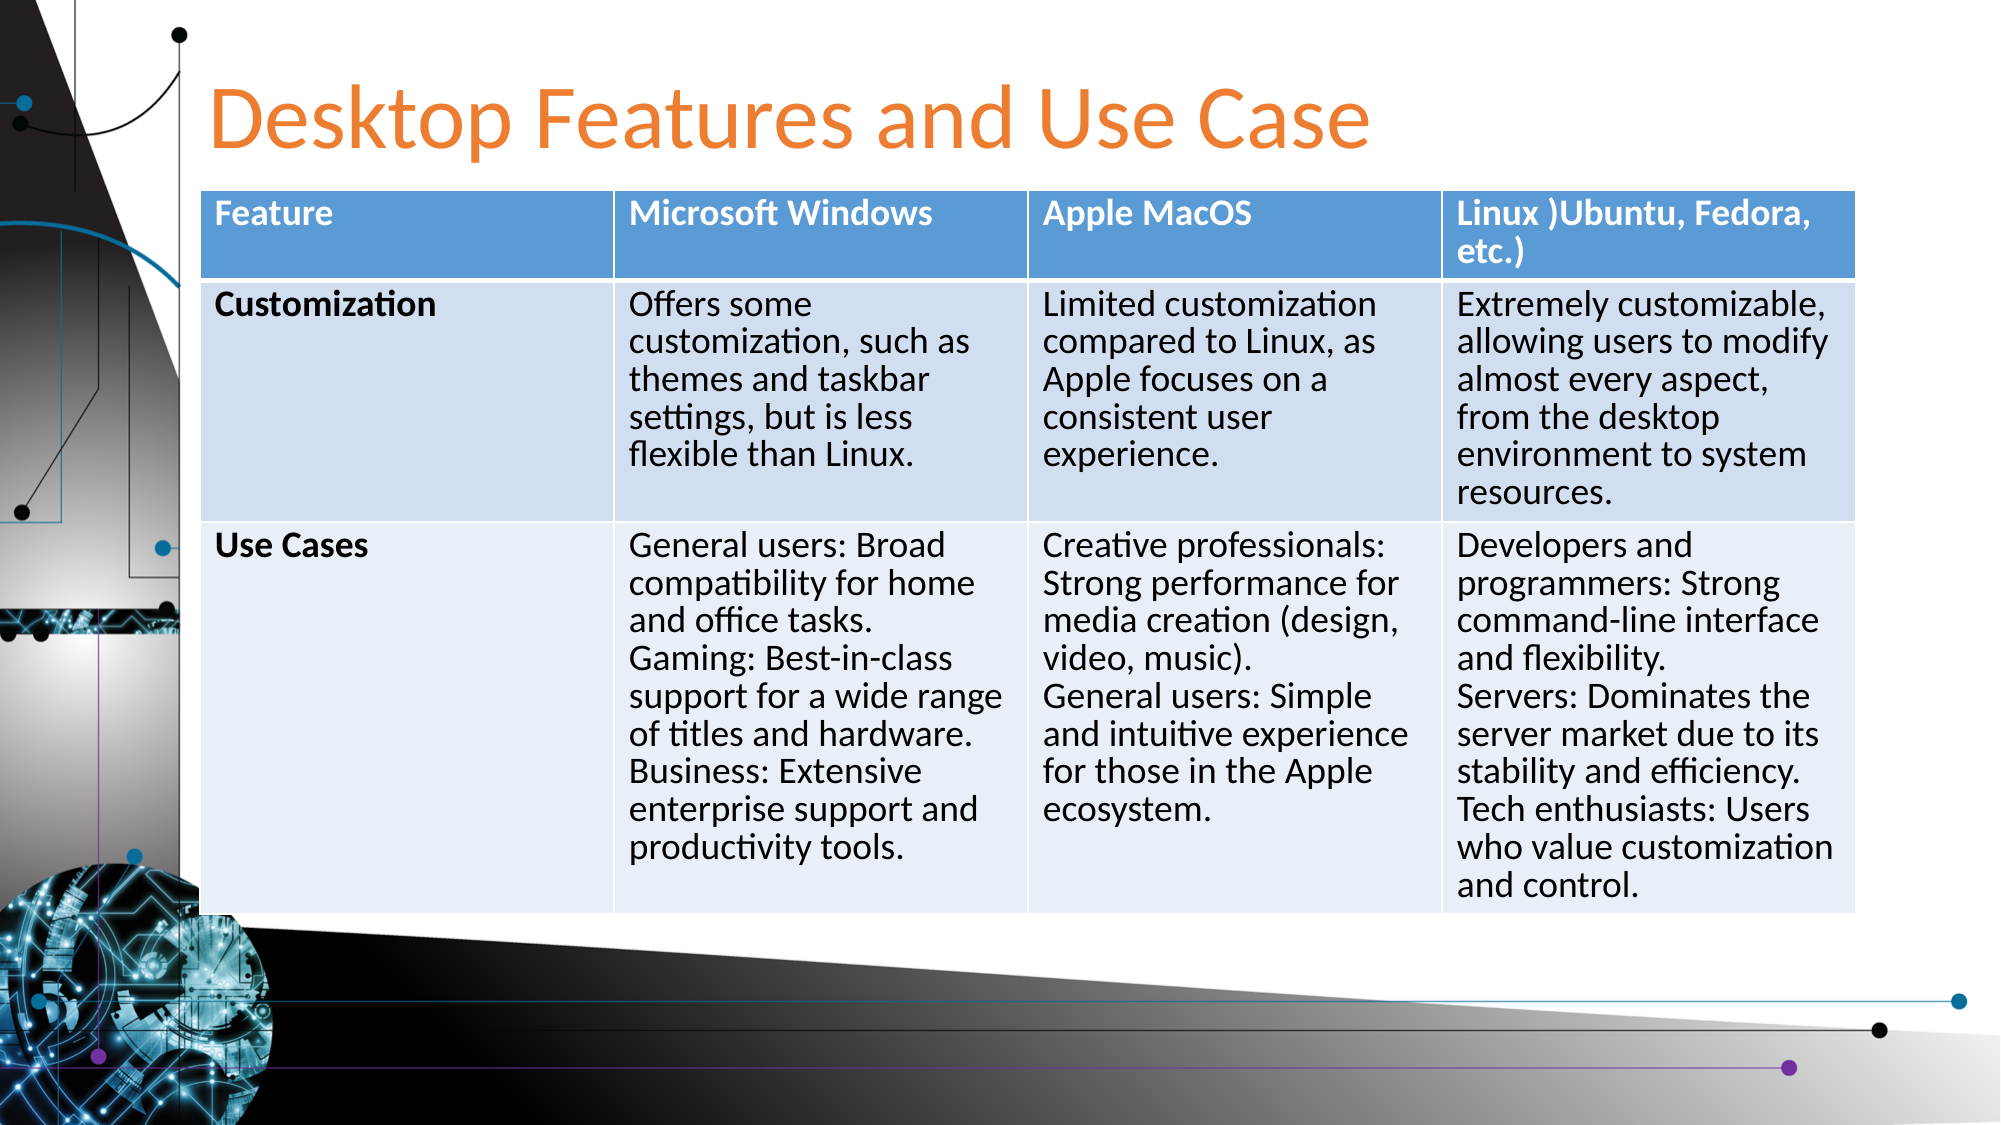

# Desktop Features and Use Case

| Feature | Microsoft Windows | Apple MacOS | Linux )Ubuntu, Fedora, etc.) |
| --- | --- | --- | --- |
| Customization | Offers some customization, such as themes and taskbar settings, but is less flexible than Linux. | Limited customization compared to Linux, as Apple focuses on a consistent user experience. | Extremely customizable, allowing users to modify almost every aspect, from the desktop environment to system resources. |
| Use Cases | General users: Broad compatibility for home and office tasks. Gaming: Best-in-class support for a wide range of titles and hardware. Business: Extensive enterprise support and productivity tools. | Creative professionals: Strong performance for media creation (design, video, music). General users: Simple and intuitive experience for those in the Apple ecosystem. | Developers and programmers: Strong command-line interface and flexibility. Servers: Dominates the server market due to its stability and efficiency. Tech enthusiasts: Users who value customization and control. |